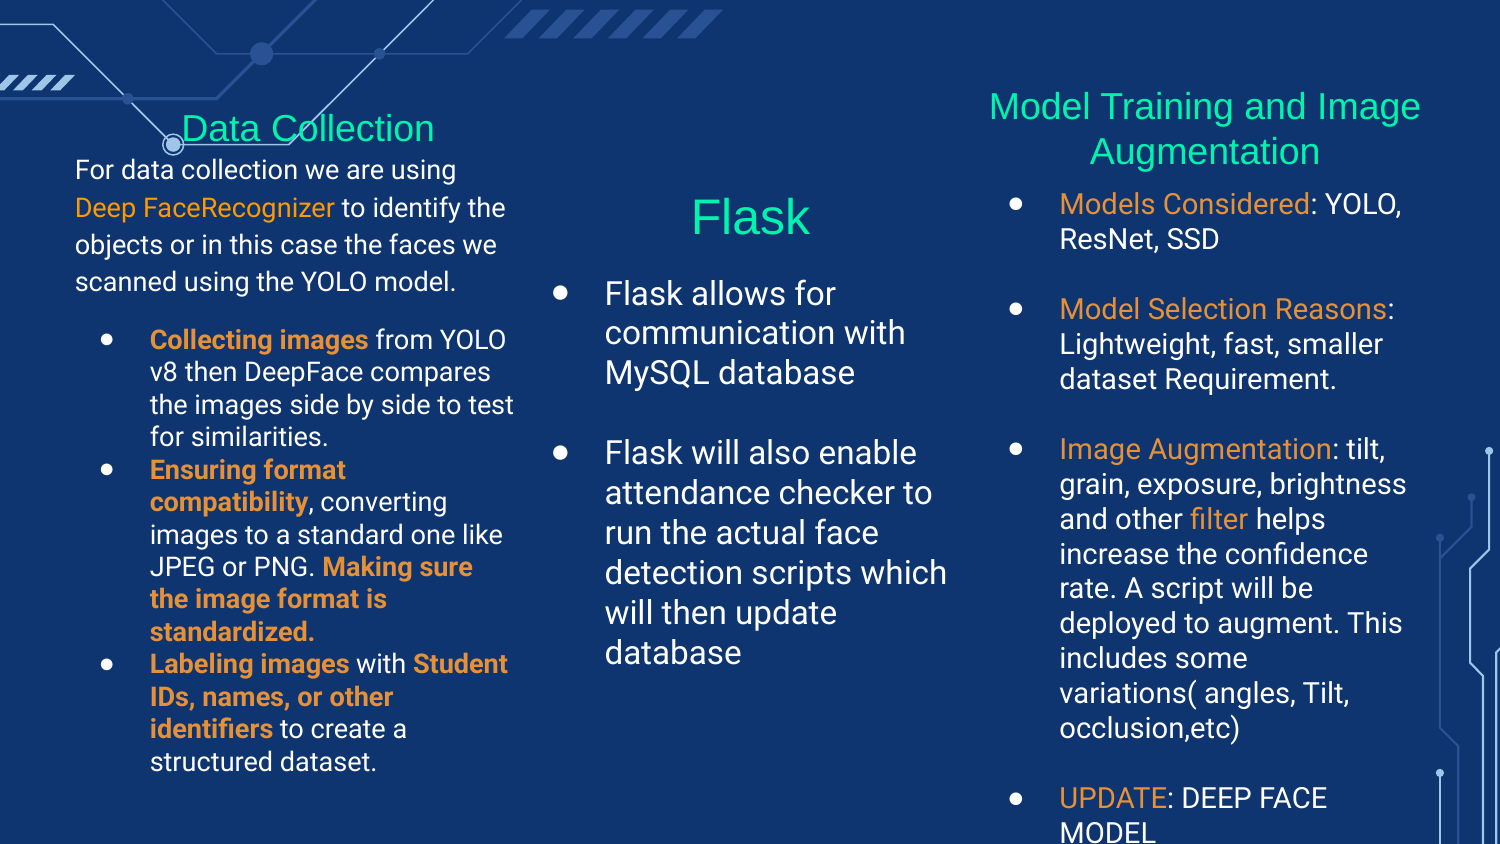

Data Collection
Model Training and Image Augmentation
For data collection we are using Deep FaceRecognizer to identify the objects or in this case the faces we scanned using the YOLO model.
Collecting images from YOLO v8 then DeepFace compares the images side by side to test for similarities.
Ensuring format compatibility, converting images to a standard one like JPEG or PNG. Making sure the image format is standardized.
Labeling images with Student IDs, names, or other identifiers to create a structured dataset.

Flask
Models Considered: YOLO, ResNet, SSD

Model Selection Reasons: Lightweight, fast, smaller dataset Requirement.
Image Augmentation: tilt, grain, exposure, brightness and other filter helps increase the confidence rate. A script will be deployed to augment. This includes some variations( angles, Tilt, occlusion,etc)

UPDATE: DEEP FACE MODEL

Flask allows for communication with MySQL database

Flask will also enable attendance checker to run the actual face detection scripts which will then update database